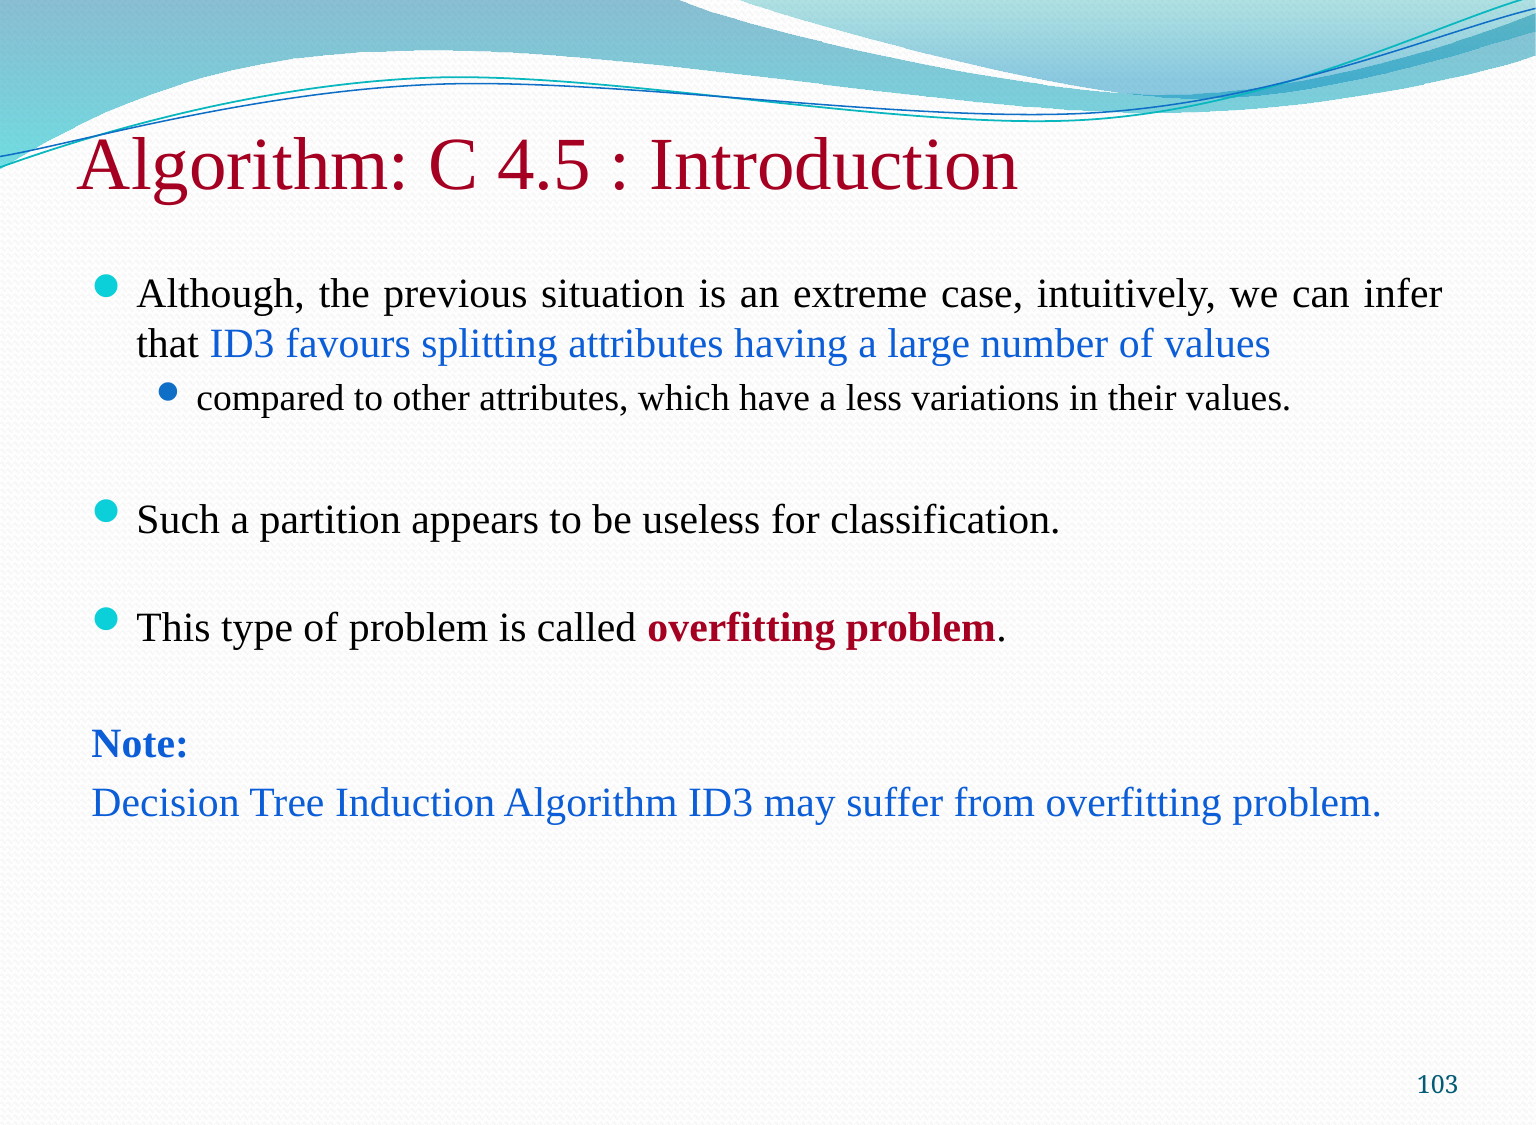

# Algorithm: C 4.5 : Introduction
Although, the previous situation is an extreme case, intuitively, we can infer that ID3 favours splitting attributes having a large number of values
compared to other attributes, which have a less variations in their values.

Such a partition appears to be useless for classification.

This type of problem is called overfitting problem.

Note:
Decision Tree Induction Algorithm ID3 may suffer from overfitting problem.

103